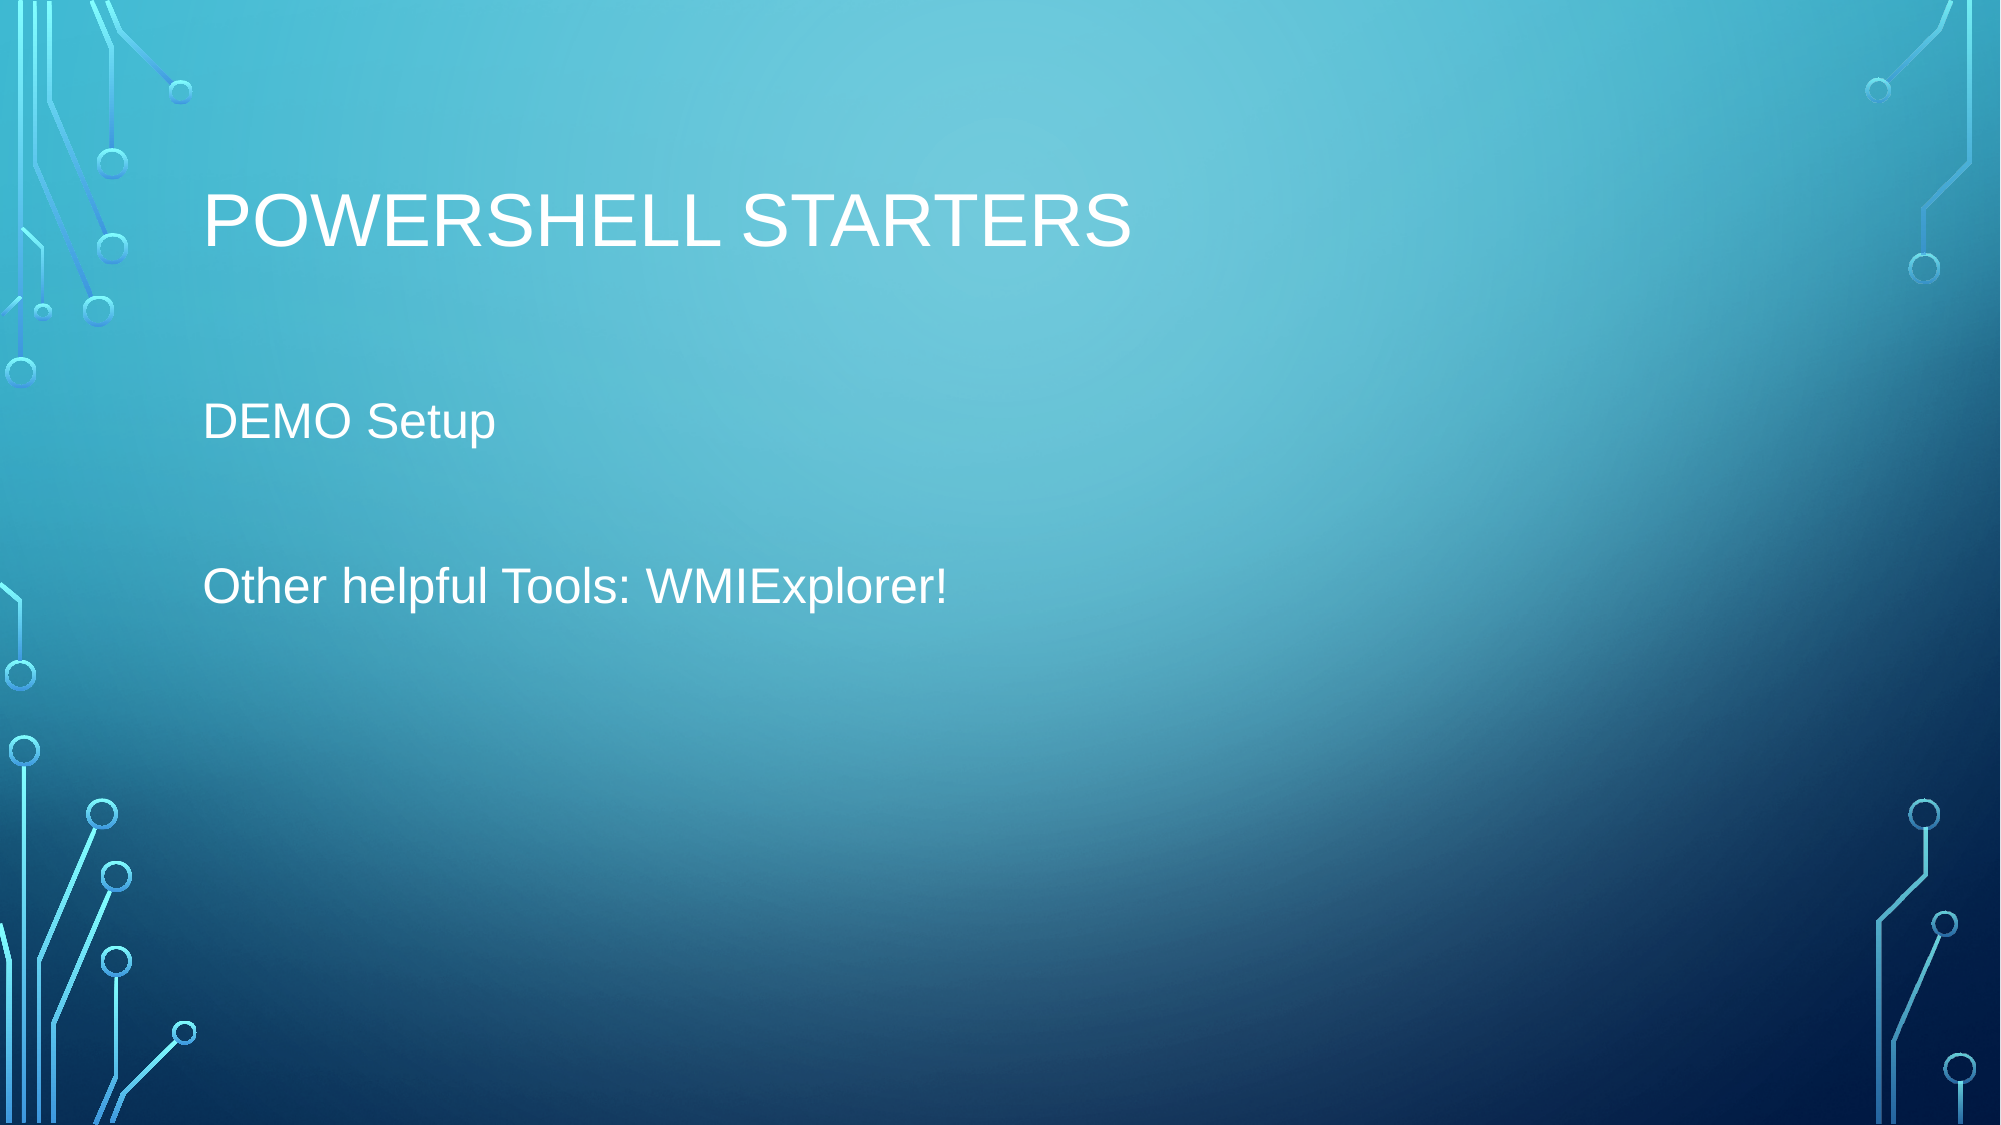

# PowerShell Starters
DEMO Setup
Other helpful Tools: WMIExplorer!